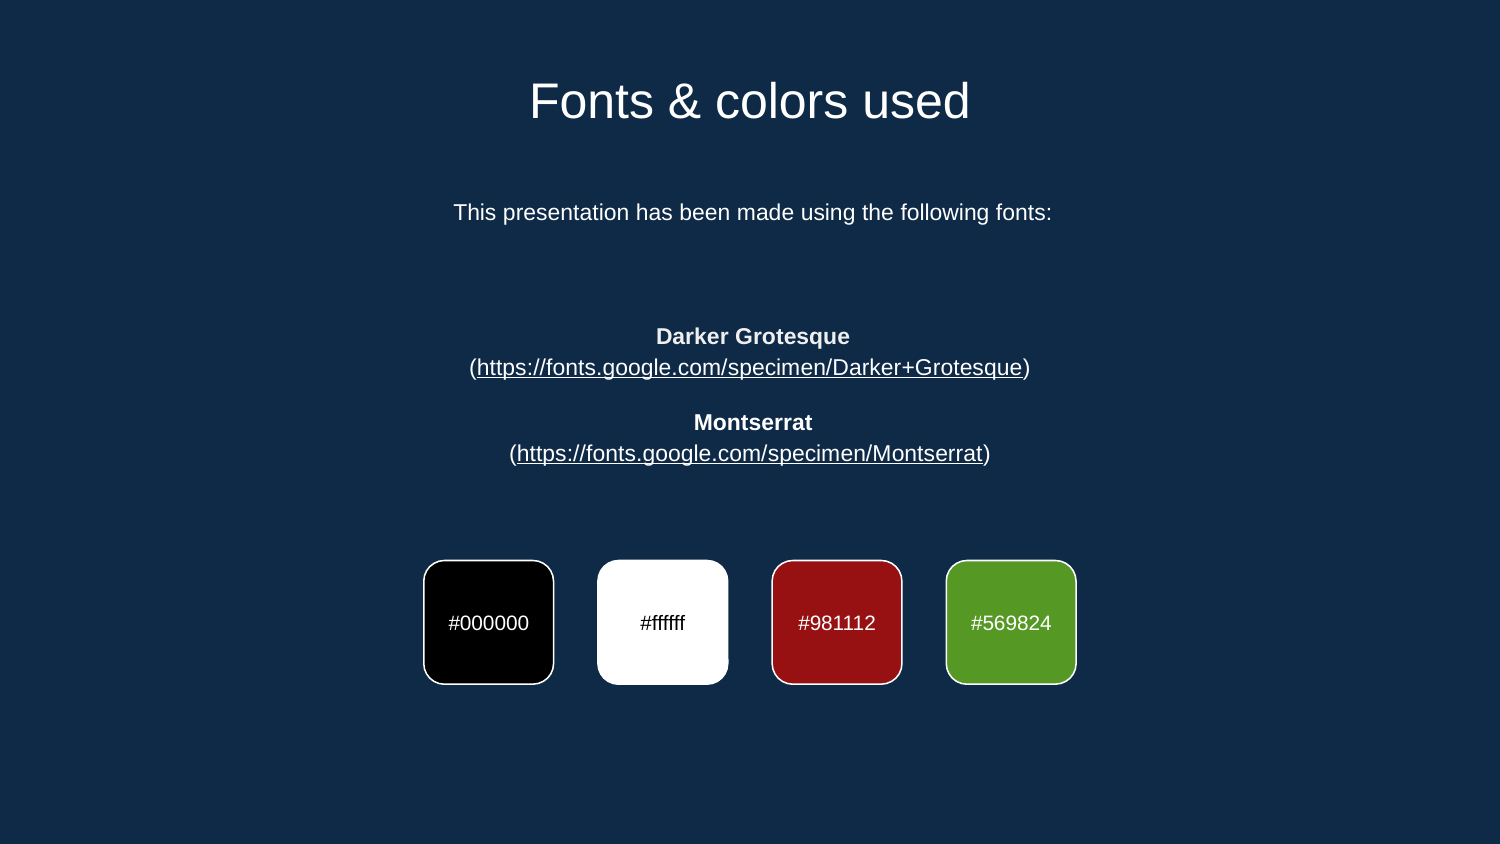

Fonts & colors used
This presentation has been made using the following fonts:

Darker Grotesque
(https://fonts.google.com/specimen/Darker+Grotesque)

Montserrat
(https://fonts.google.com/specimen/Montserrat)

#000000
#ffffff
#981112
#569824